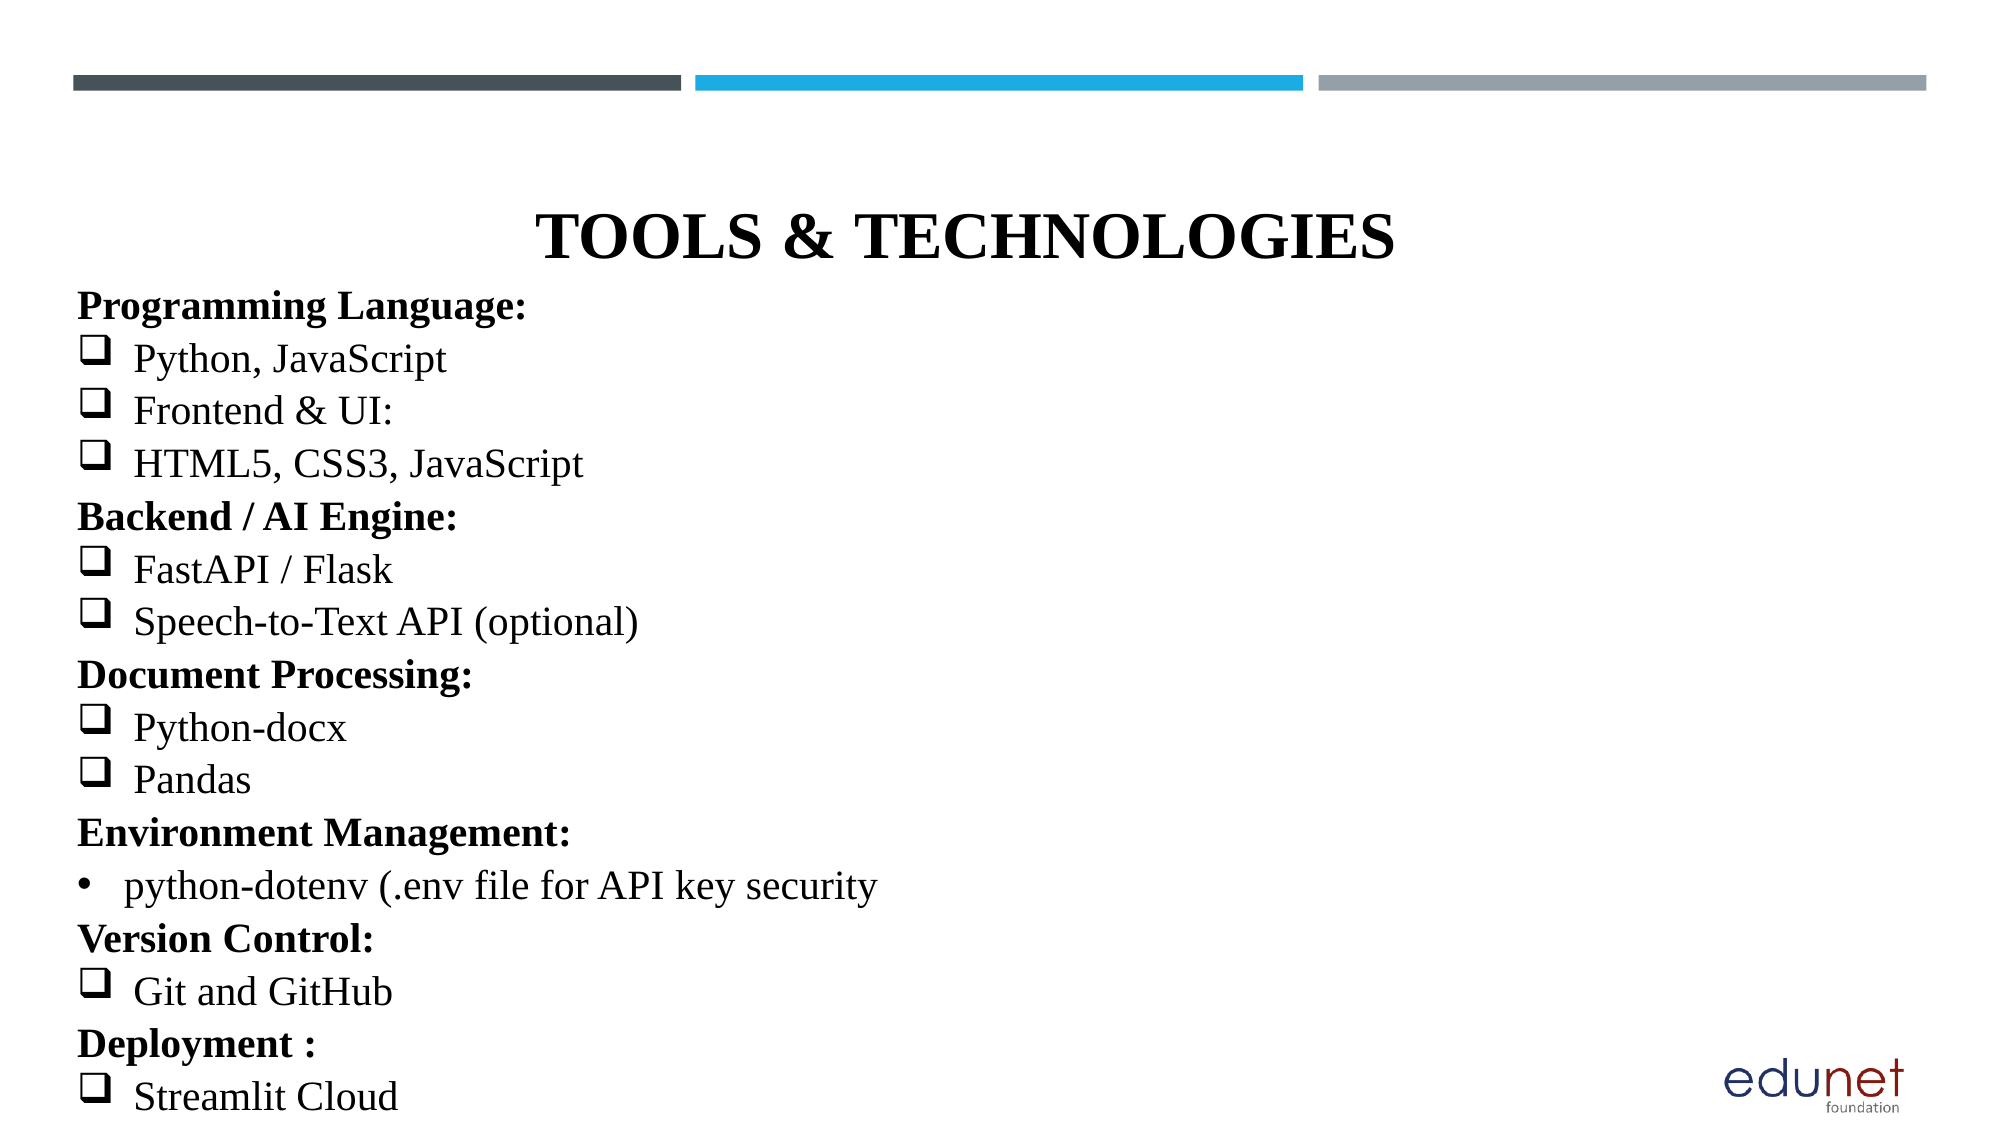

# TOOLS & TECHNOLOGIES
Programming Language:
Python, JavaScript
Frontend & UI:
HTML5, CSS3, JavaScript
Backend / AI Engine:
FastAPI / Flask
Speech-to-Text API (optional)
Document Processing:
Python-docx
Pandas
Environment Management:
python-dotenv (.env file for API key security
Version Control:
Git and GitHub
Deployment :
Streamlit Cloud